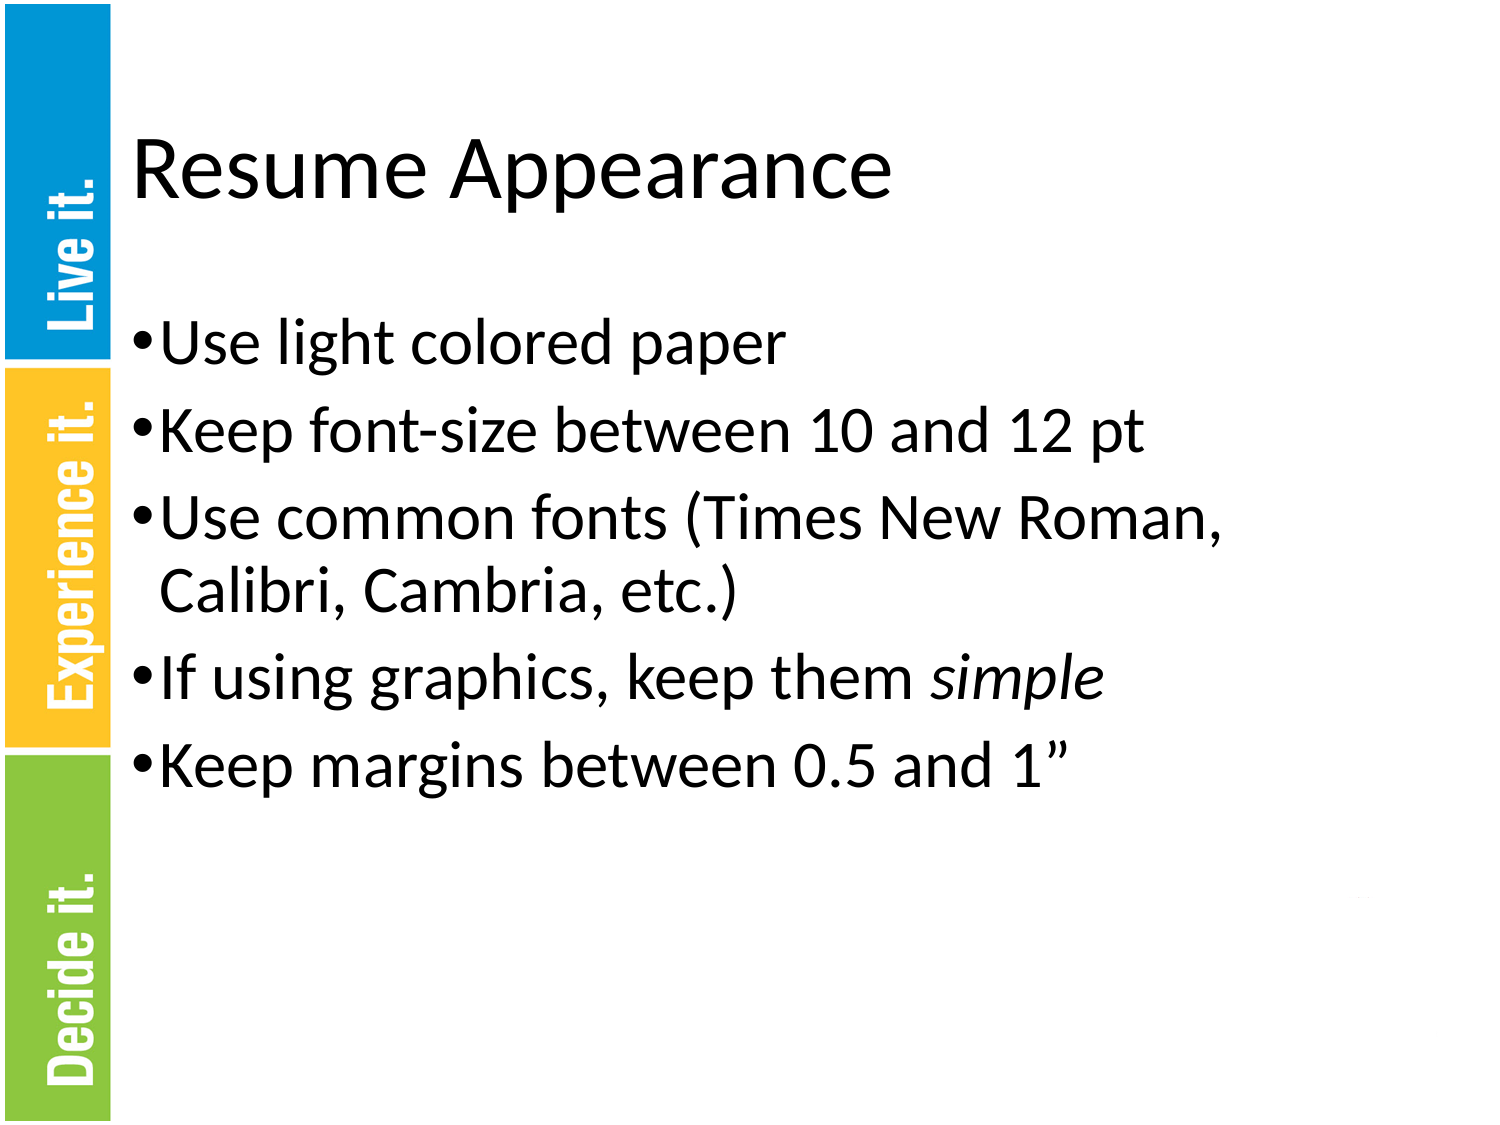

# Resume Appearance
Use light colored paper
Keep font-size between 10 and 12 pt
Use common fonts (Times New Roman, Calibri, Cambria, etc.)
If using graphics, keep them simple
Keep margins between 0.5 and 1”